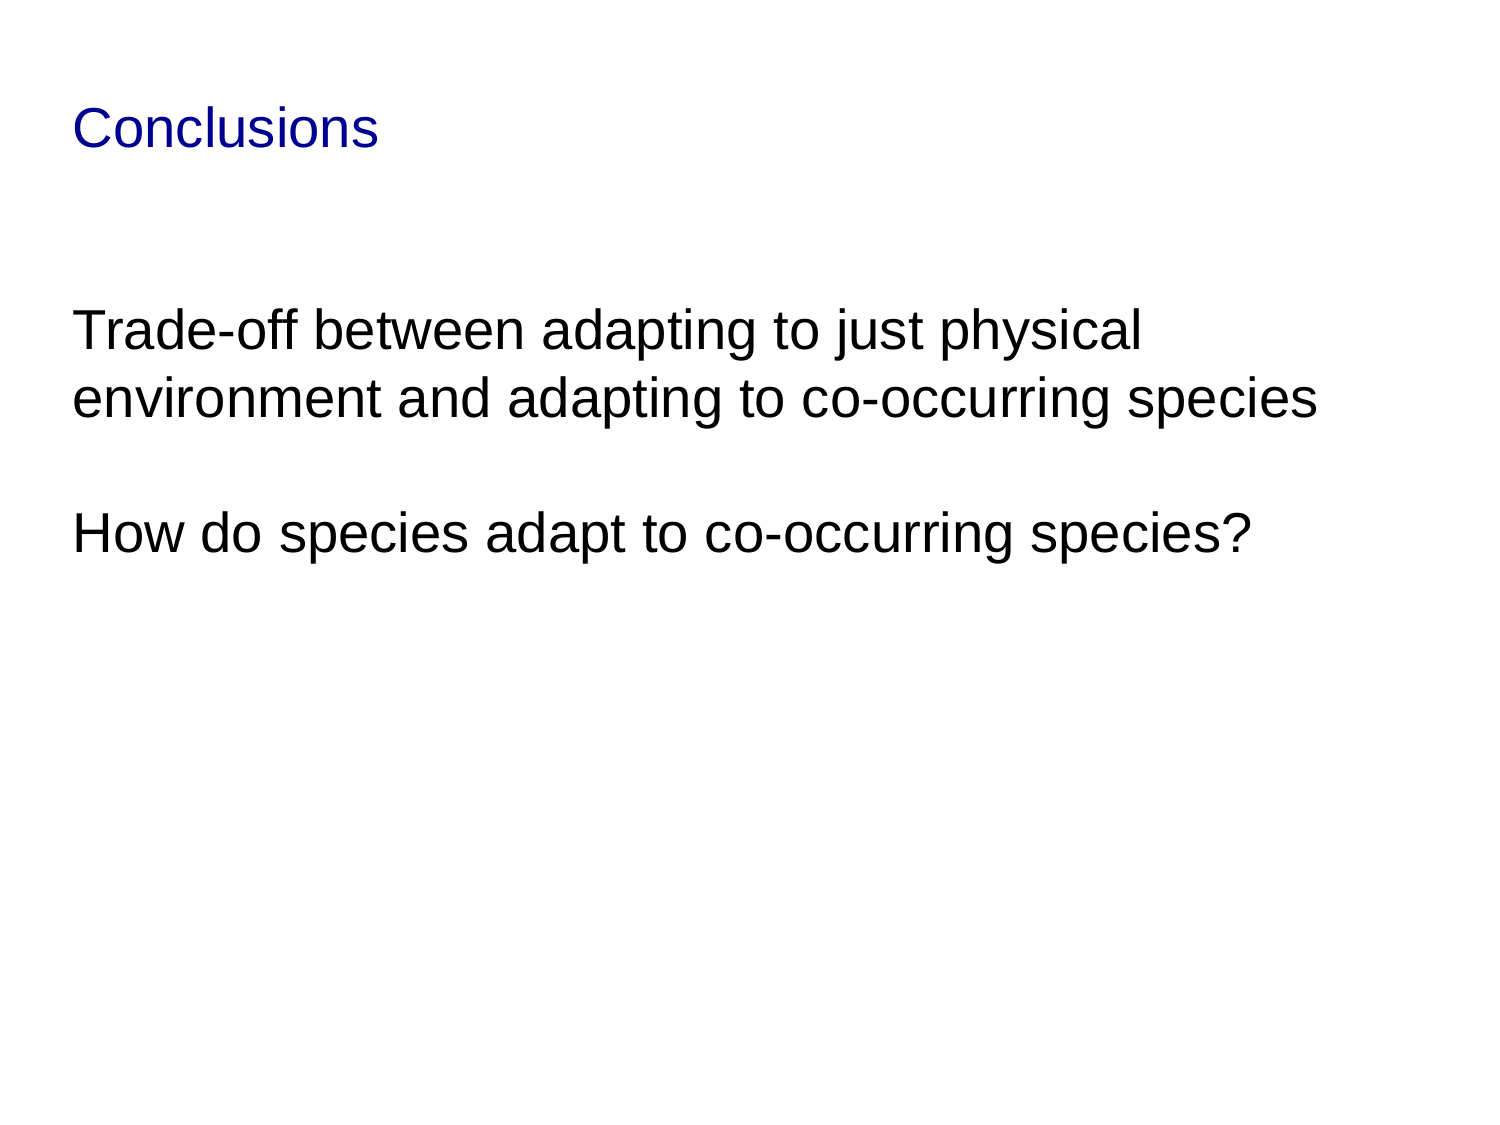

Conclusions

Trade-off between adapting to just physical environment and adapting to co-occurring species

How do species adapt to co-occurring species?